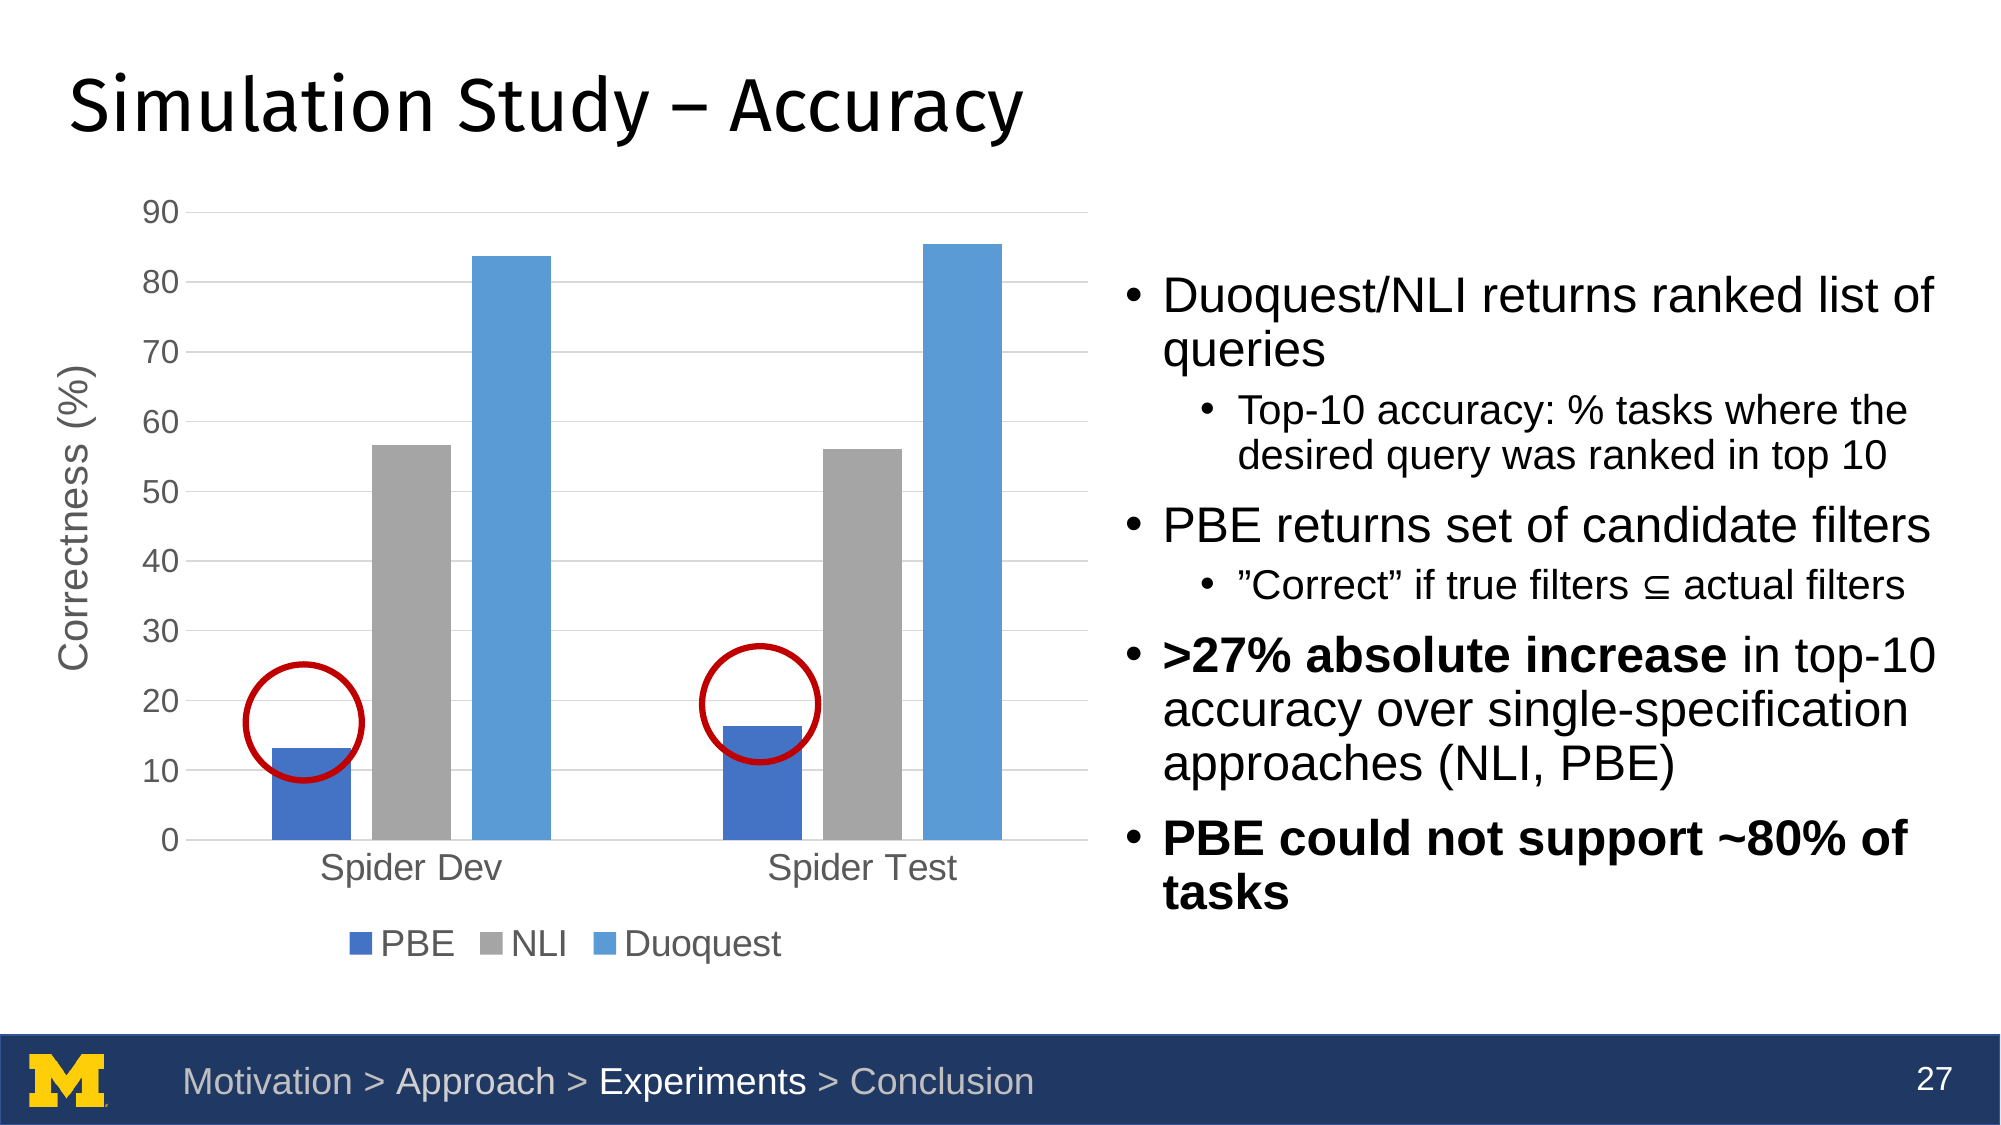

# Simulation Study – Accuracy

### Chart

| Category | PBE | NLI | Duoquest |
|---|---|---|---|
| Spider Dev | 13.2 | 56.7 | 83.7 |
| Spider Test | 16.3 | 56.0 | 85.4 |
Duoquest/NLI returns ranked list of queries
Top-10 accuracy: % tasks where the desired query was ranked in top 10
PBE returns set of candidate filters
”Correct” if true filters ⊆ actual filters
>27% absolute increase in top-10 accuracy over single-specification approaches (NLI, PBE)
PBE could not support ~80% of tasks

Motivation > Approach > Experiments > Conclusion
27